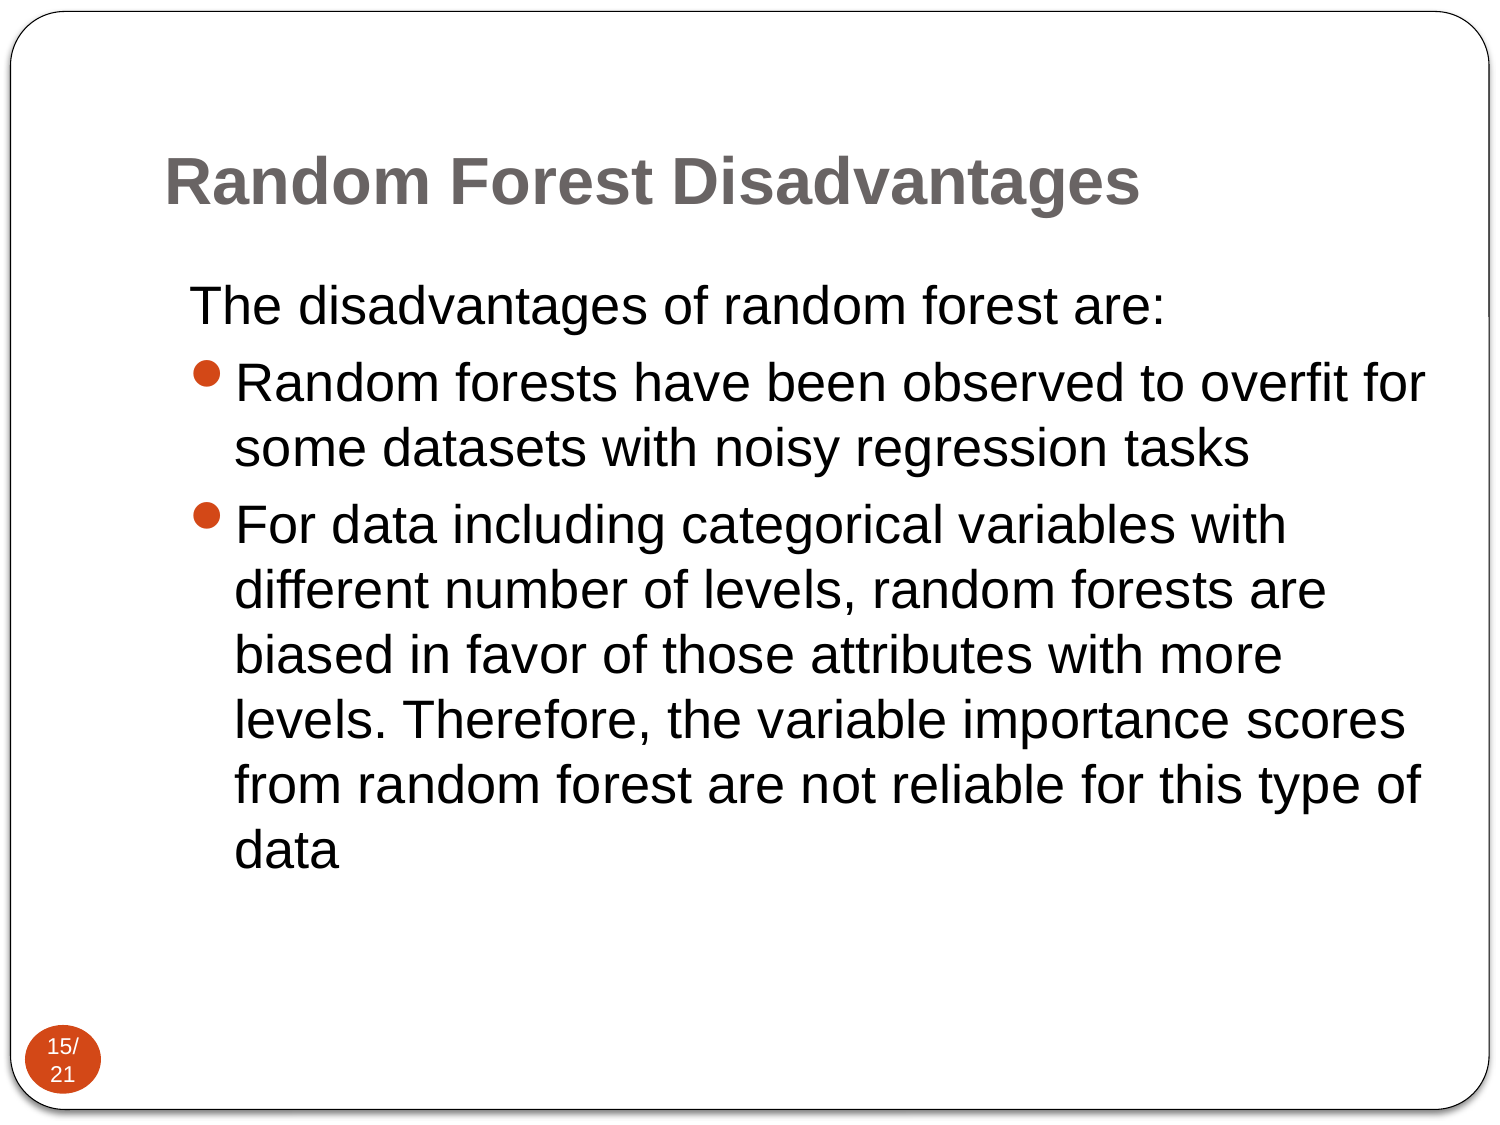

# Random Forest Disadvantages
The disadvantages of random forest are:
Random forests have been observed to overfit for some datasets with noisy regression tasks
For data including categorical variables with different number of levels, random forests are biased in favor of those attributes with more levels. Therefore, the variable importance scores from random forest are not reliable for this type of data
15/21